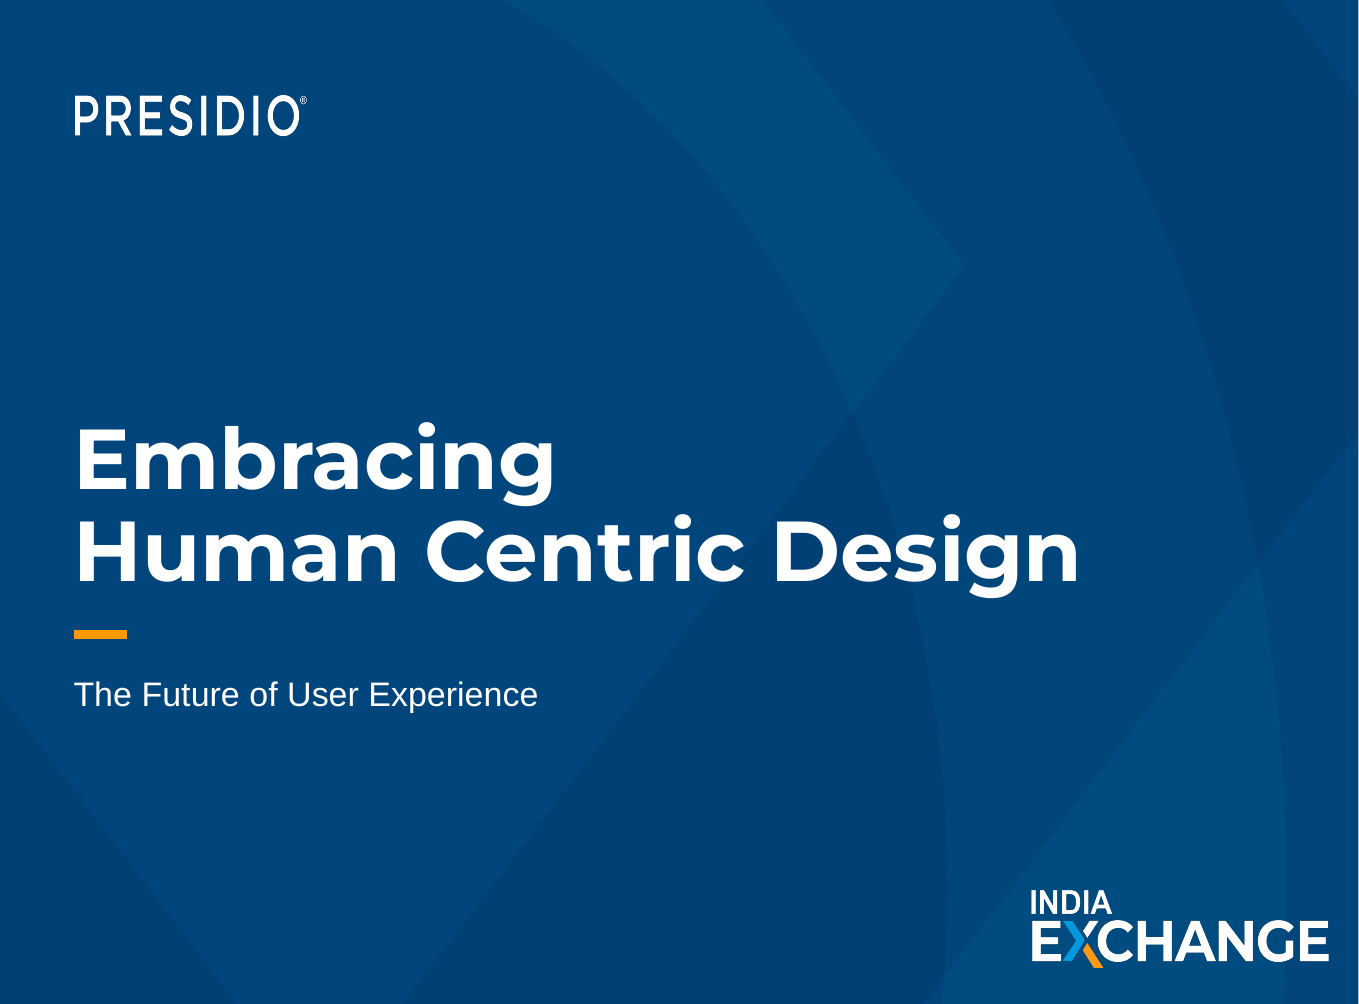

# Embracing Human Centric Design
The Future of User Experience